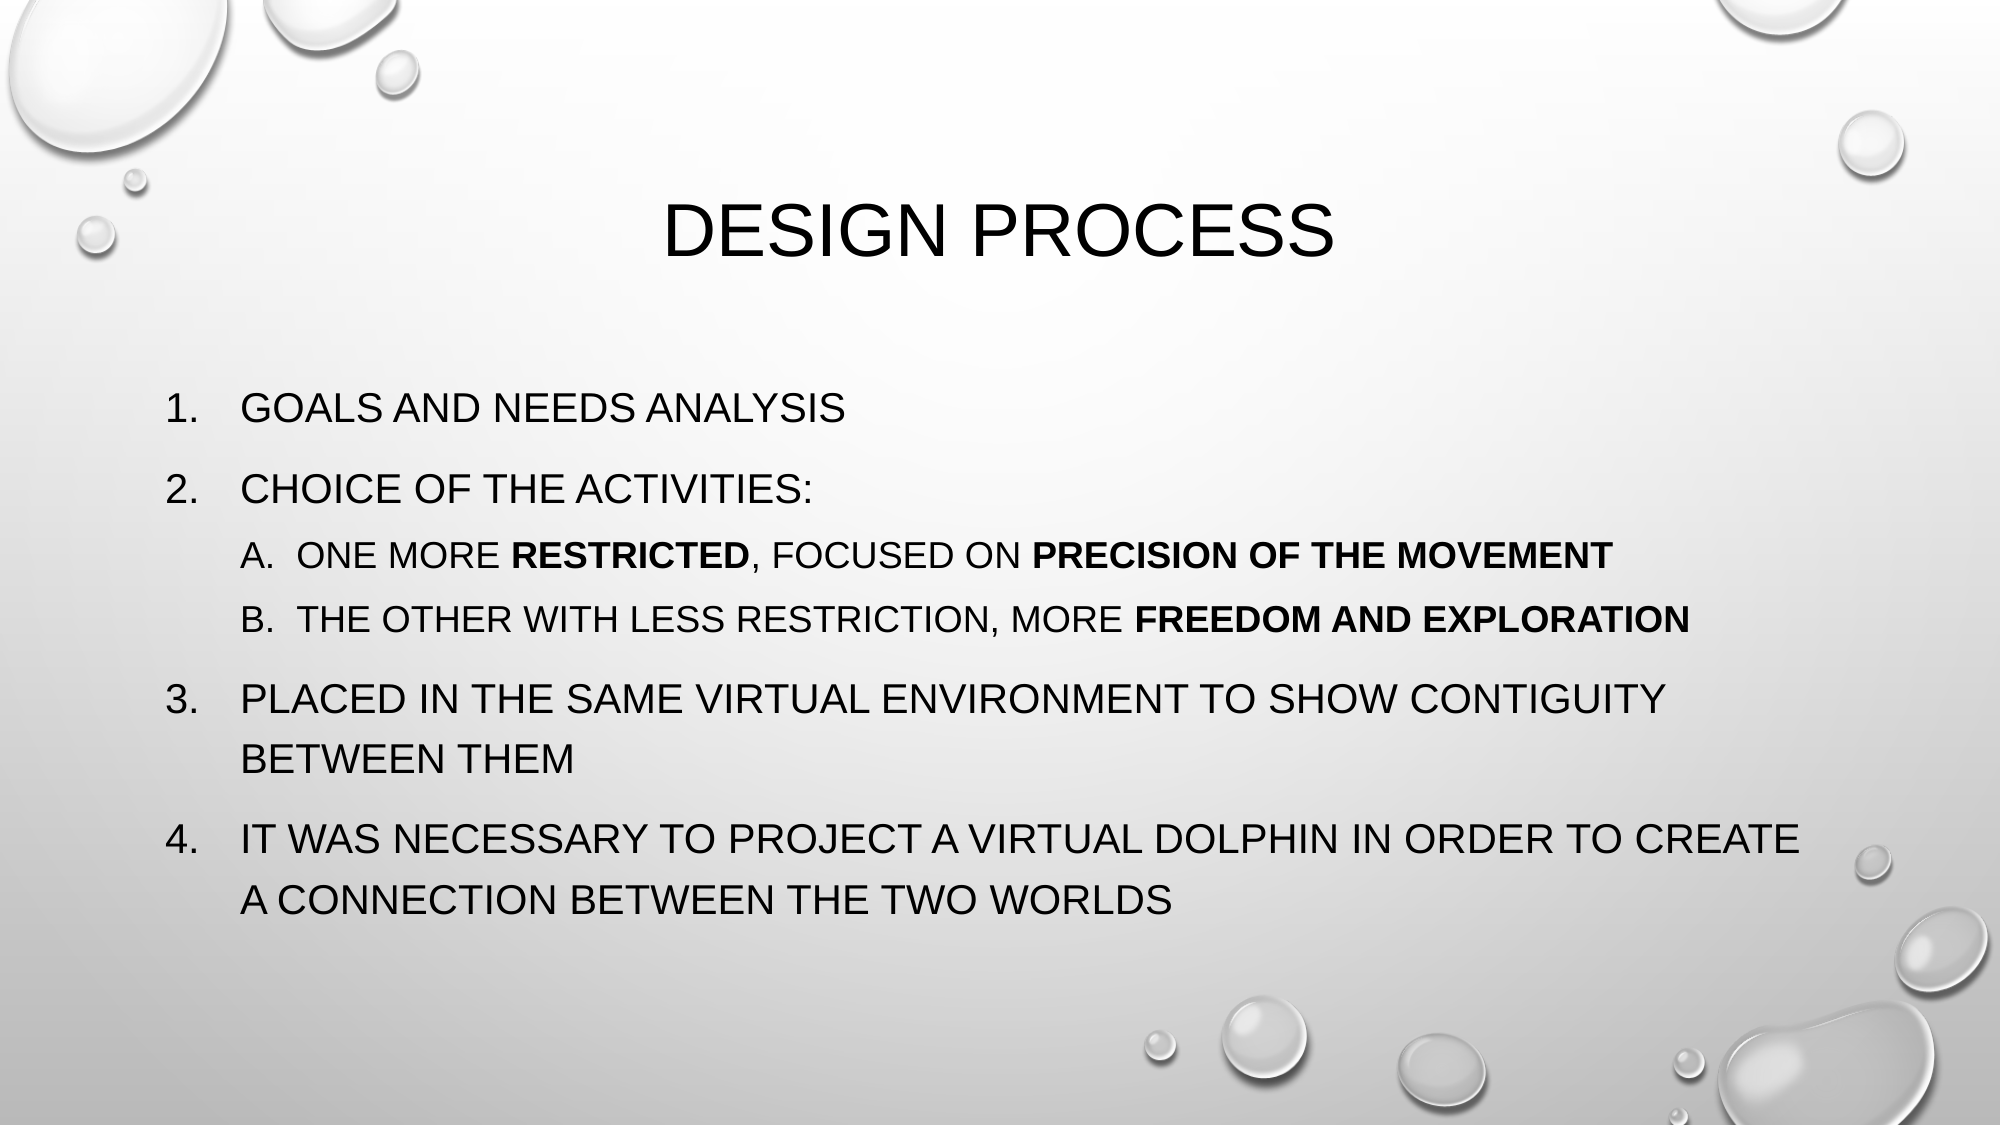

# DESIGN PROCESS
Goals and needs analysis
Choice of the activities:
One more restricted, focused on precision of the movement
The other with less restriction, more freedom and exploration
Placed in the same virtual environment to show contiguity between them
It was necessary to project a virtual dolphin in order to create a connection between the two worlds